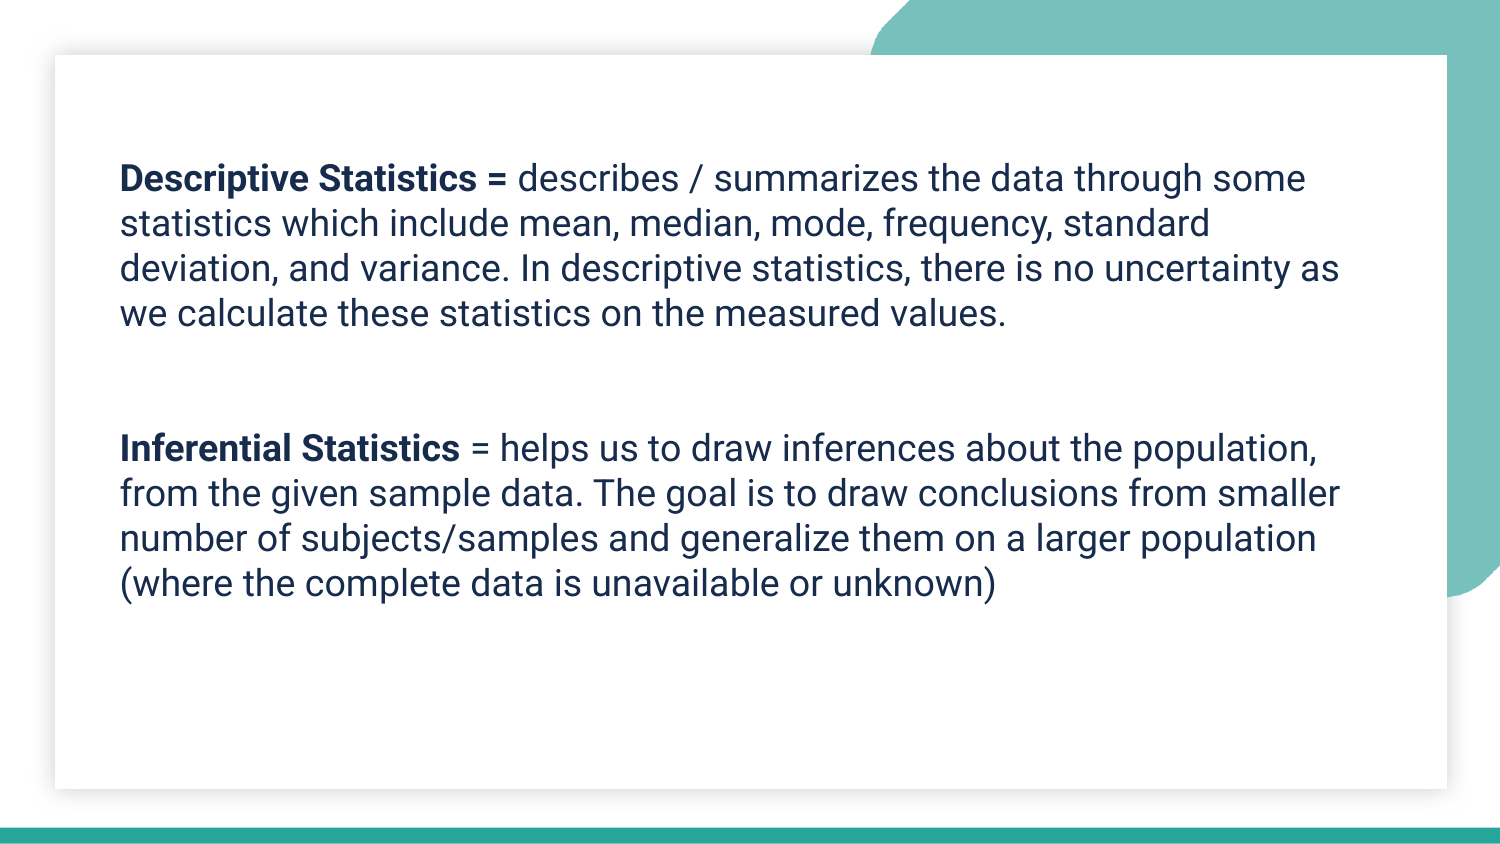

Descriptive Statistics = describes / summarizes the data through some statistics which include mean, median, mode, frequency, standard deviation, and variance. In descriptive statistics, there is no uncertainty as we calculate these statistics on the measured values.

Inferential Statistics = helps us to draw inferences about the population, from the given sample data. The goal is to draw conclusions from smaller number of subjects/samples and generalize them on a larger population (where the complete data is unavailable or unknown)